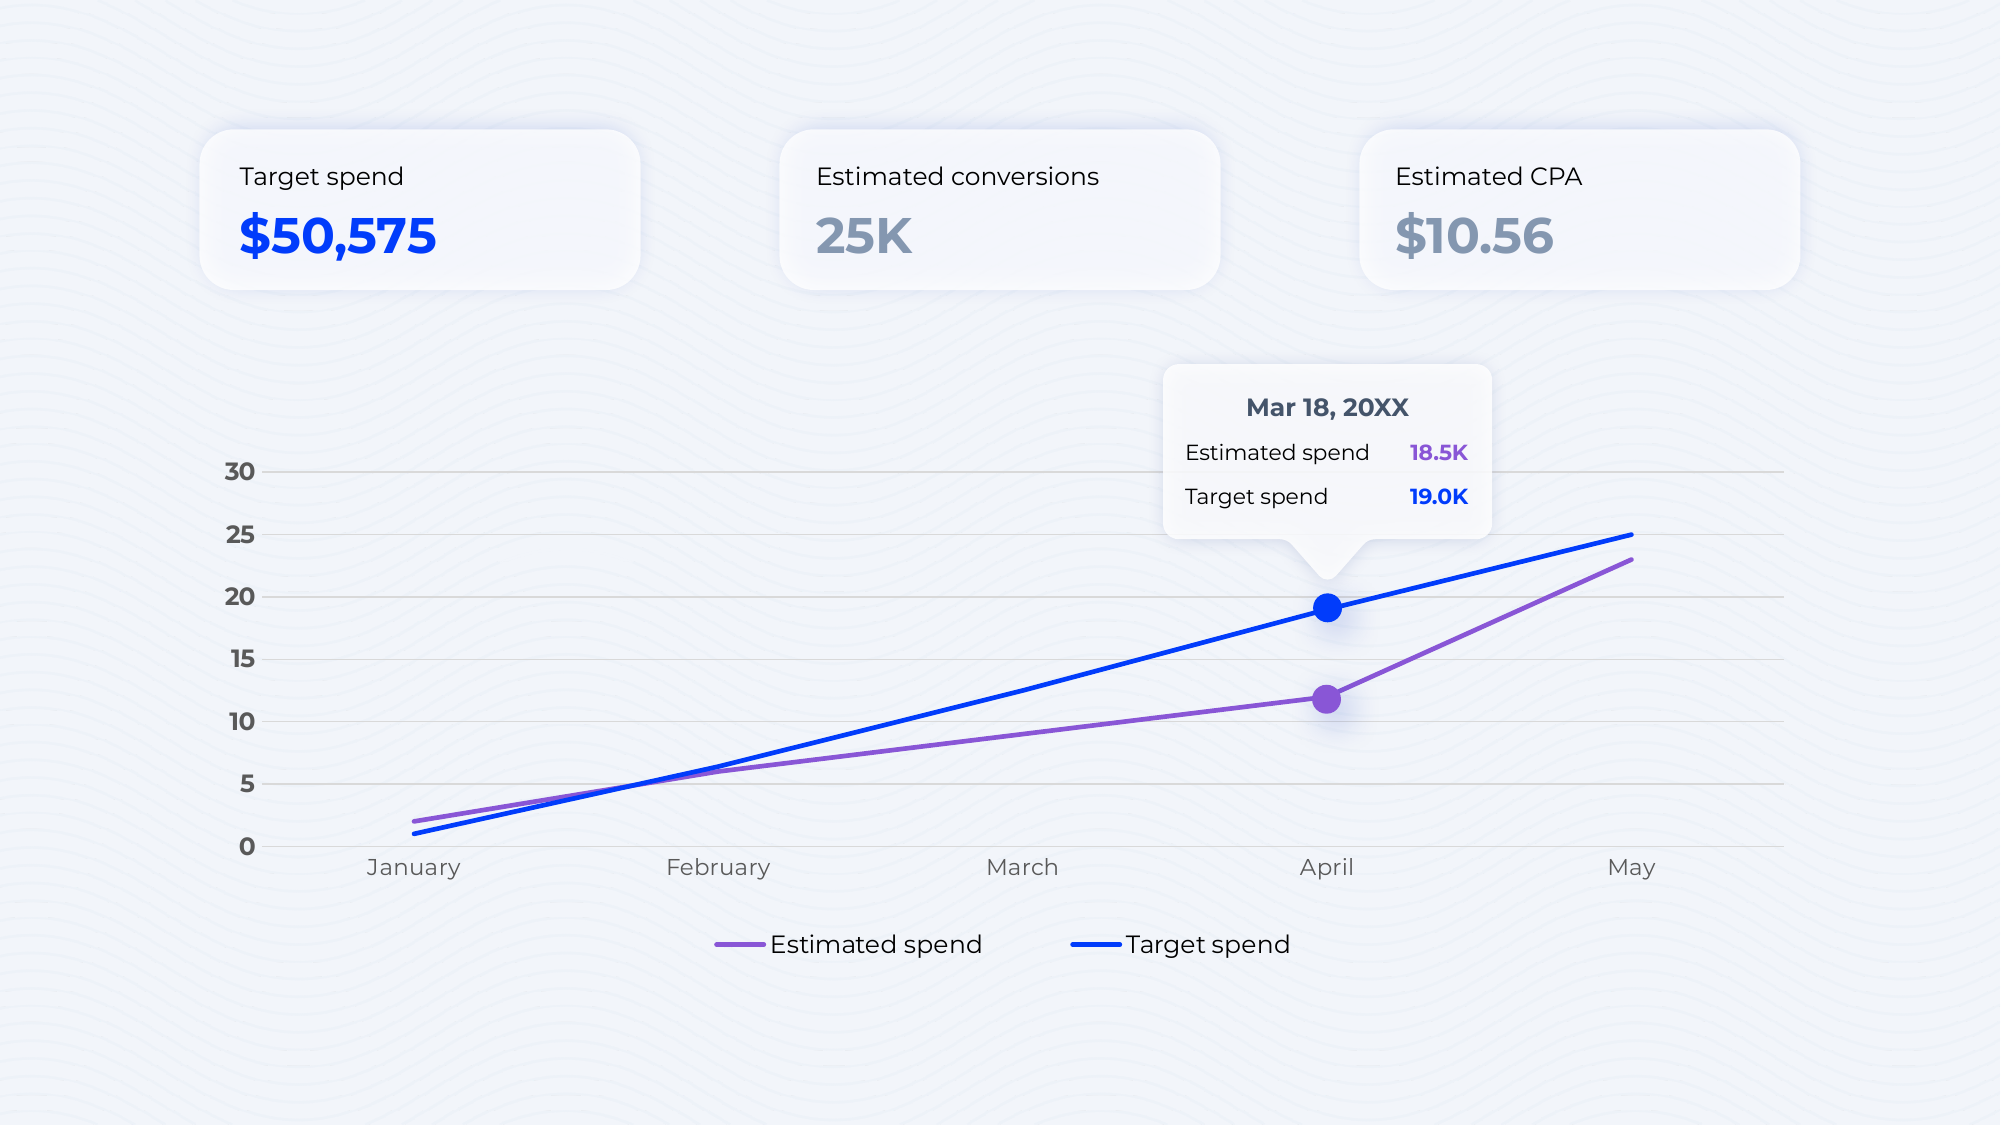

Target spend
$50,575

Estimated conversions
25K

Estimated CPA
$10.56

Mar 18, 20XX
Estimated spend
18.5K
Target spend
19.0K

### Chart

| Category | Estimated spend | Target spend |
|---|---|---|
| January | 2.0 | 1.0 |
| February | 6.0 | 6.4 |
| March | 9.0 | 12.5 |
| April | 12.0 | 19.0 |
| May | 23.0 | 25.0 |